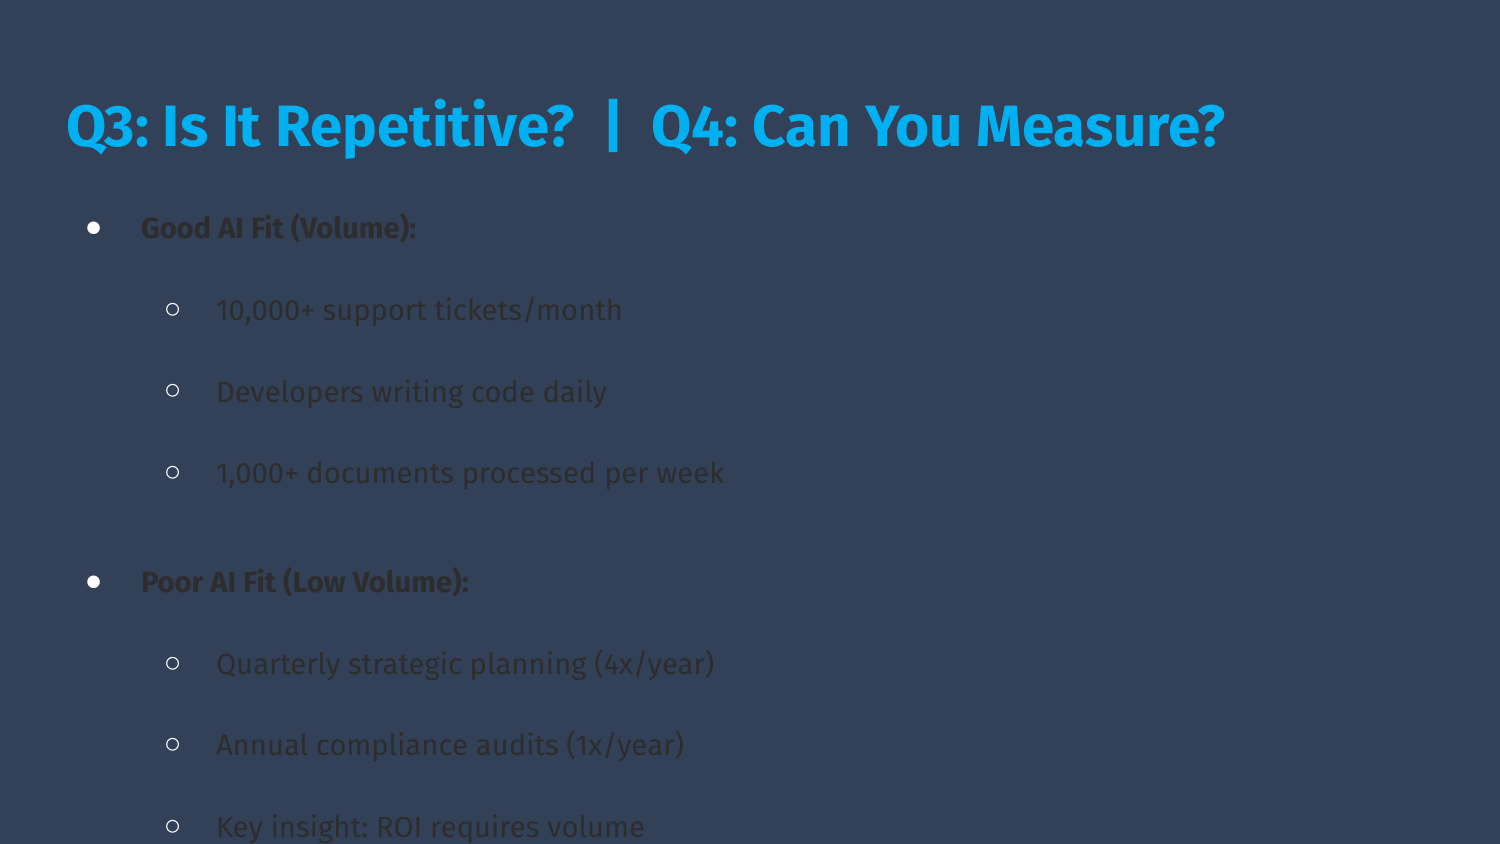

# Q3: Is It Repetitive?  |  Q4: Can You Measure?
Good AI Fit (Volume):
10,000+ support tickets/month
Developers writing code daily
1,000+ documents processed per week

Poor AI Fit (Low Volume):
Quarterly strategic planning (4x/year)
Annual compliance audits (1x/year)
Key insight: ROI requires volume

Good Metrics (Measurable):
Support: resolution time, CSAT, ticket deflection rate
Code: acceptance rate, time saved, bugs introduced
Documents: extraction accuracy, processing time

Poor Metrics (Vague):
"Make our brand more innovative" or "improve morale"
Key insight: Define metrics before building